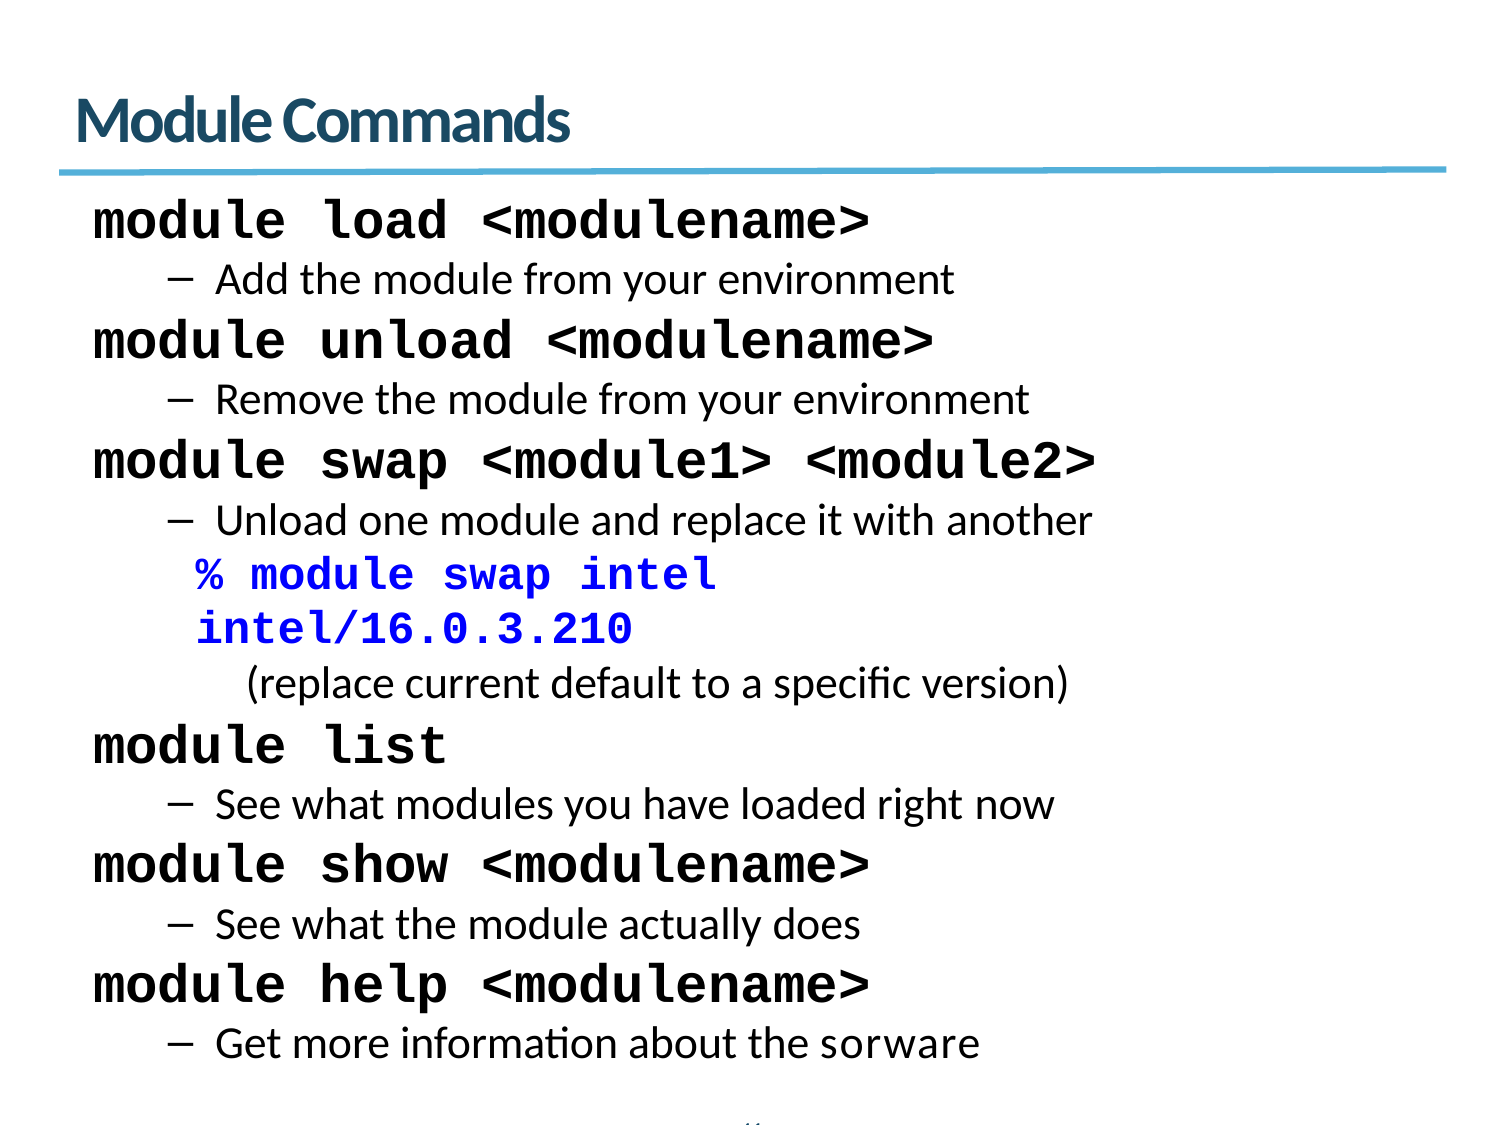

# Module Commands
module load <modulename>
Add the module from your environment
module unload <modulename>
Remove the module from your environment
module swap <module1> <module2>
Unload one module and replace it with another
% module swap intel	intel/16.0.3.210
(replace current default to a speciﬁc version)
module list
See what modules you have loaded right now
module show <modulename>
See what the module actually does
module help <modulename>
Get more information about the sorware
- 41 -